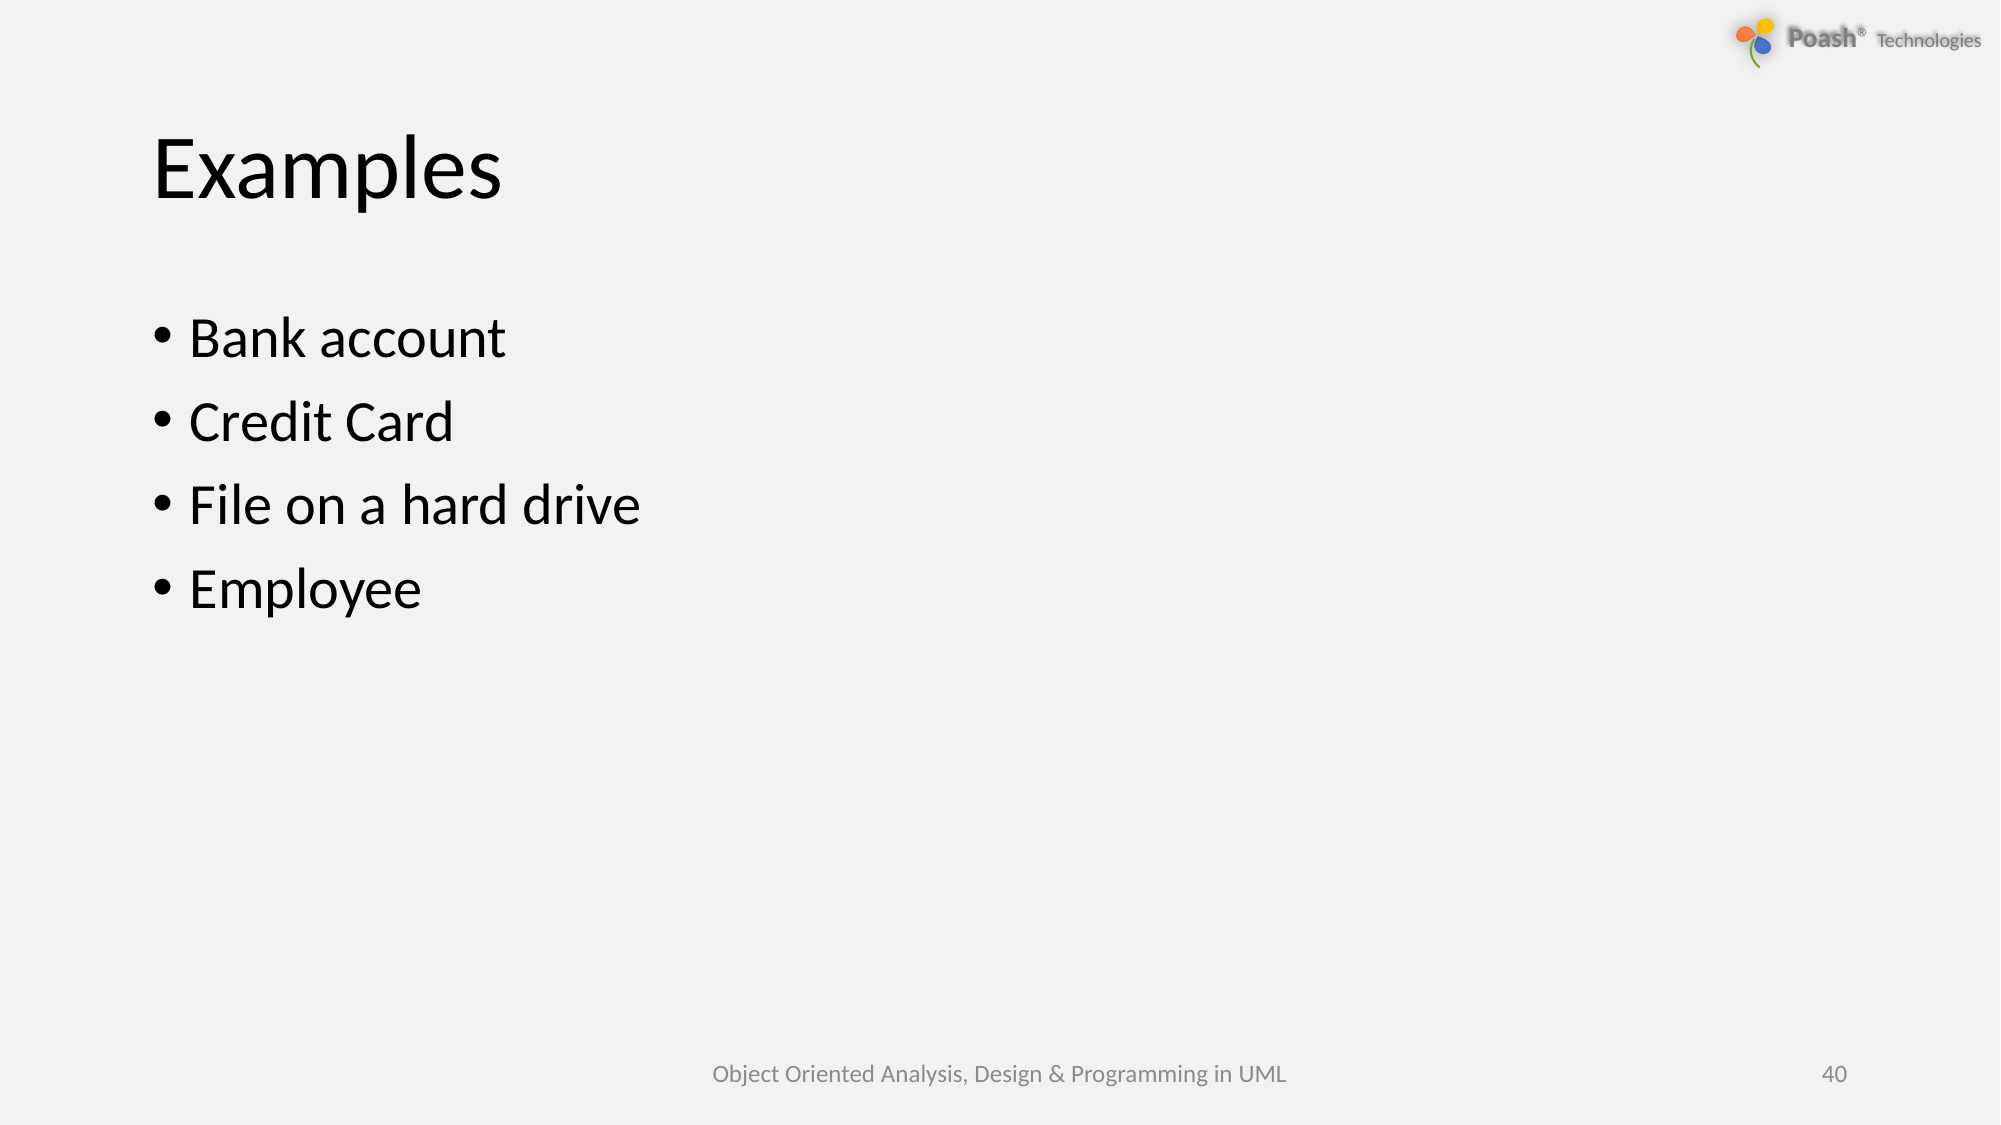

# Examples
Bank account
Credit Card
File on a hard drive
Employee
Object Oriented Analysis, Design & Programming in UML
40